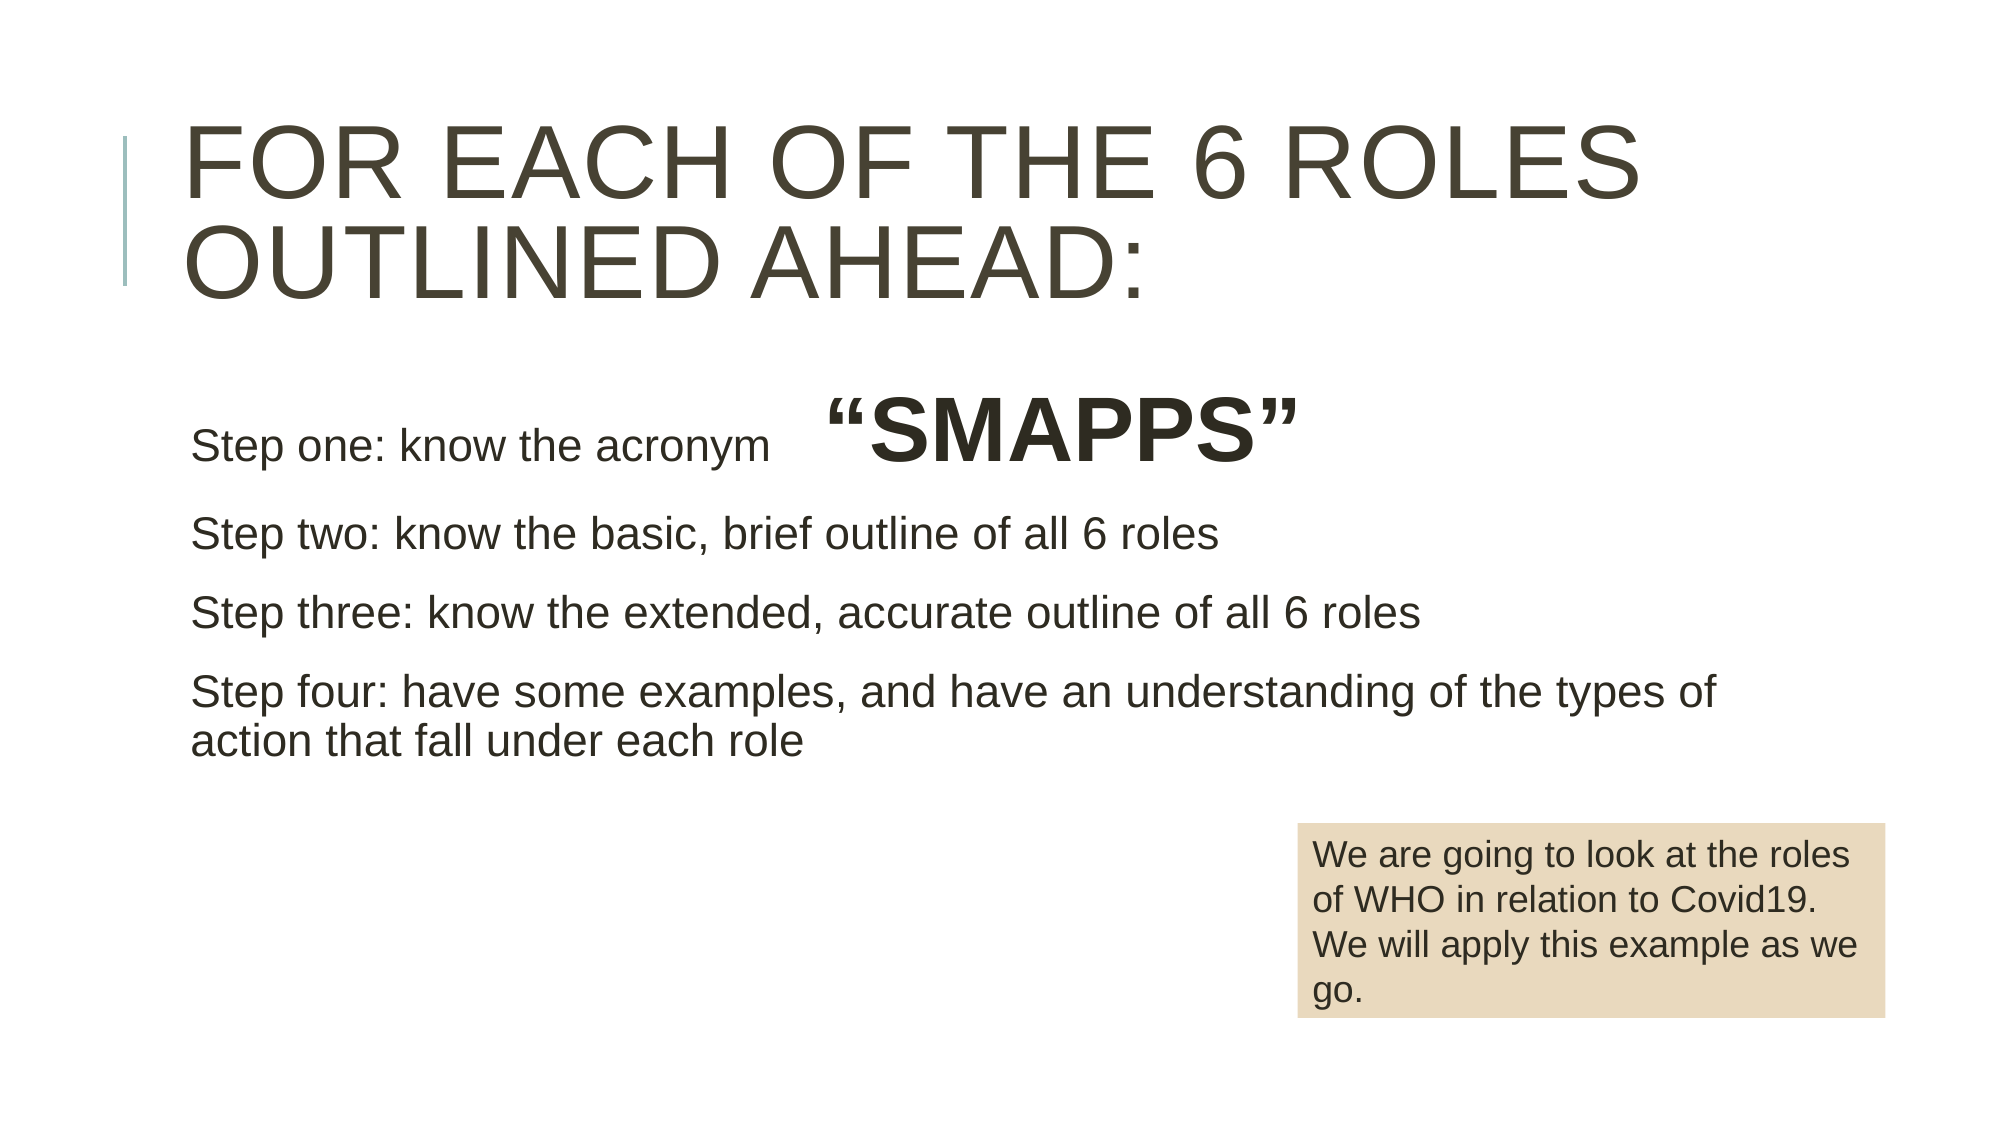

# For each of the 6 roles outlined ahead:
Step one: know the acronym    “SMAPPS”
Step two: know the basic, brief outline of all 6 roles
Step three: know the extended, accurate outline of all 6 roles
Step four: have some examples, and have an understanding of the types of action that fall under each role
We are going to look at the roles of WHO in relation to Covid19. We will apply this example as we go.